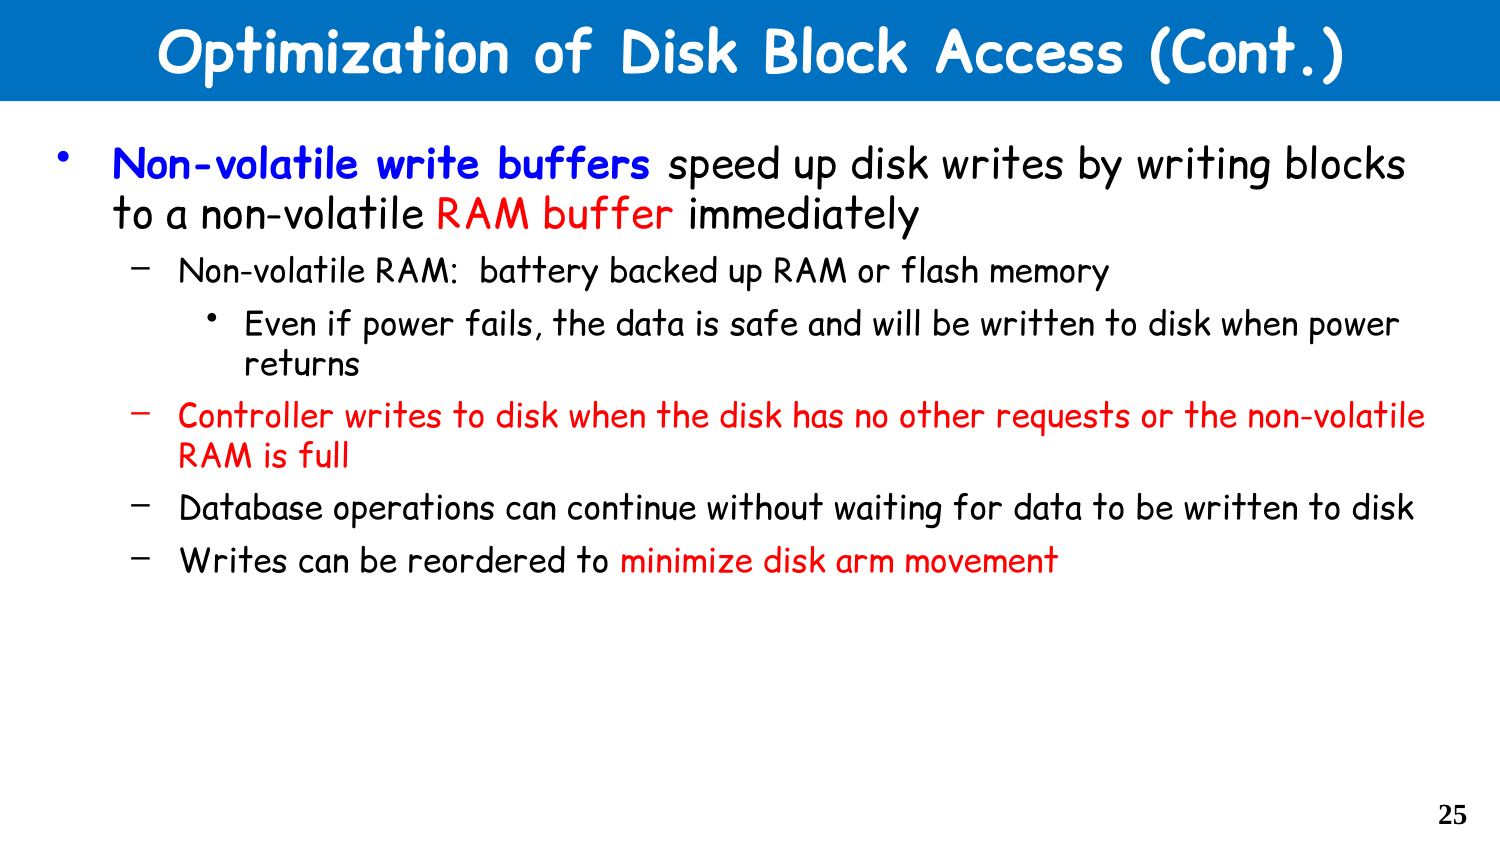

# Optimization of Disk Block Access (Cont.)
Non-volatile write buffers speed up disk writes by writing blocks to a non-volatile RAM buffer immediately
Non-volatile RAM:  battery backed up RAM or flash memory
Even if power fails, the data is safe and will be written to disk when power returns
Controller writes to disk when the disk has no other requests or the non-volatile RAM is full
Database operations can continue without waiting for data to be written to disk
Writes can be reordered to minimize disk arm movement